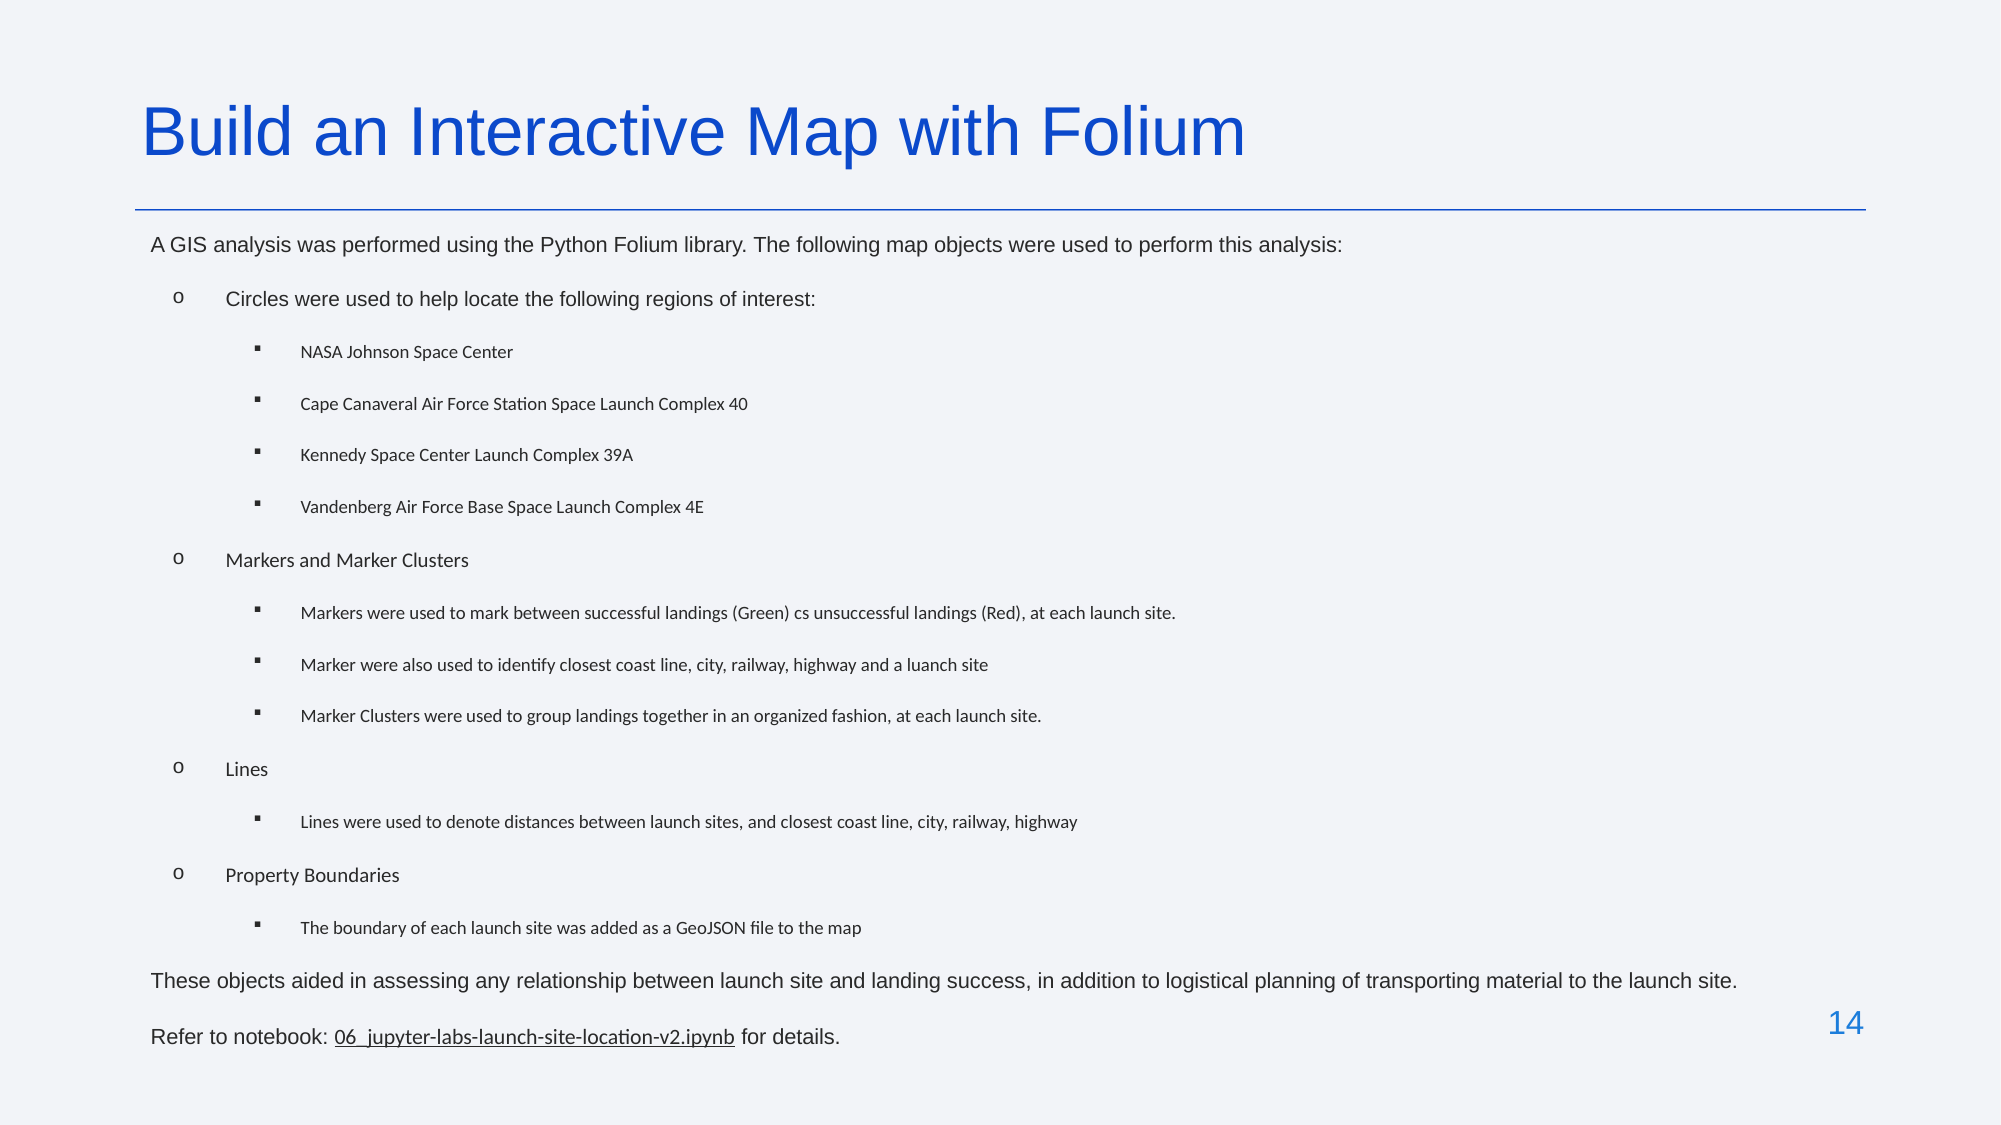

Build an Interactive Map with Folium
A GIS analysis was performed using the Python Folium library. The following map objects were used to perform this analysis:
Circles were used to help locate the following regions of interest:
NASA Johnson Space Center
Cape Canaveral Air Force Station Space Launch Complex 40
Kennedy Space Center Launch Complex 39A
Vandenberg Air Force Base Space Launch Complex 4E
Markers and Marker Clusters
Markers were used to mark between successful landings (Green) cs unsuccessful landings (Red), at each launch site.
Marker were also used to identify closest coast line, city, railway, highway and a luanch site
Marker Clusters were used to group landings together in an organized fashion, at each launch site.
Lines
Lines were used to denote distances between launch sites, and closest coast line, city, railway, highway
Property Boundaries
The boundary of each launch site was added as a GeoJSON file to the map
These objects aided in assessing any relationship between launch site and landing success, in addition to logistical planning of transporting material to the launch site.
Refer to notebook: 06_jupyter-labs-launch-site-location-v2.ipynb for details.

14